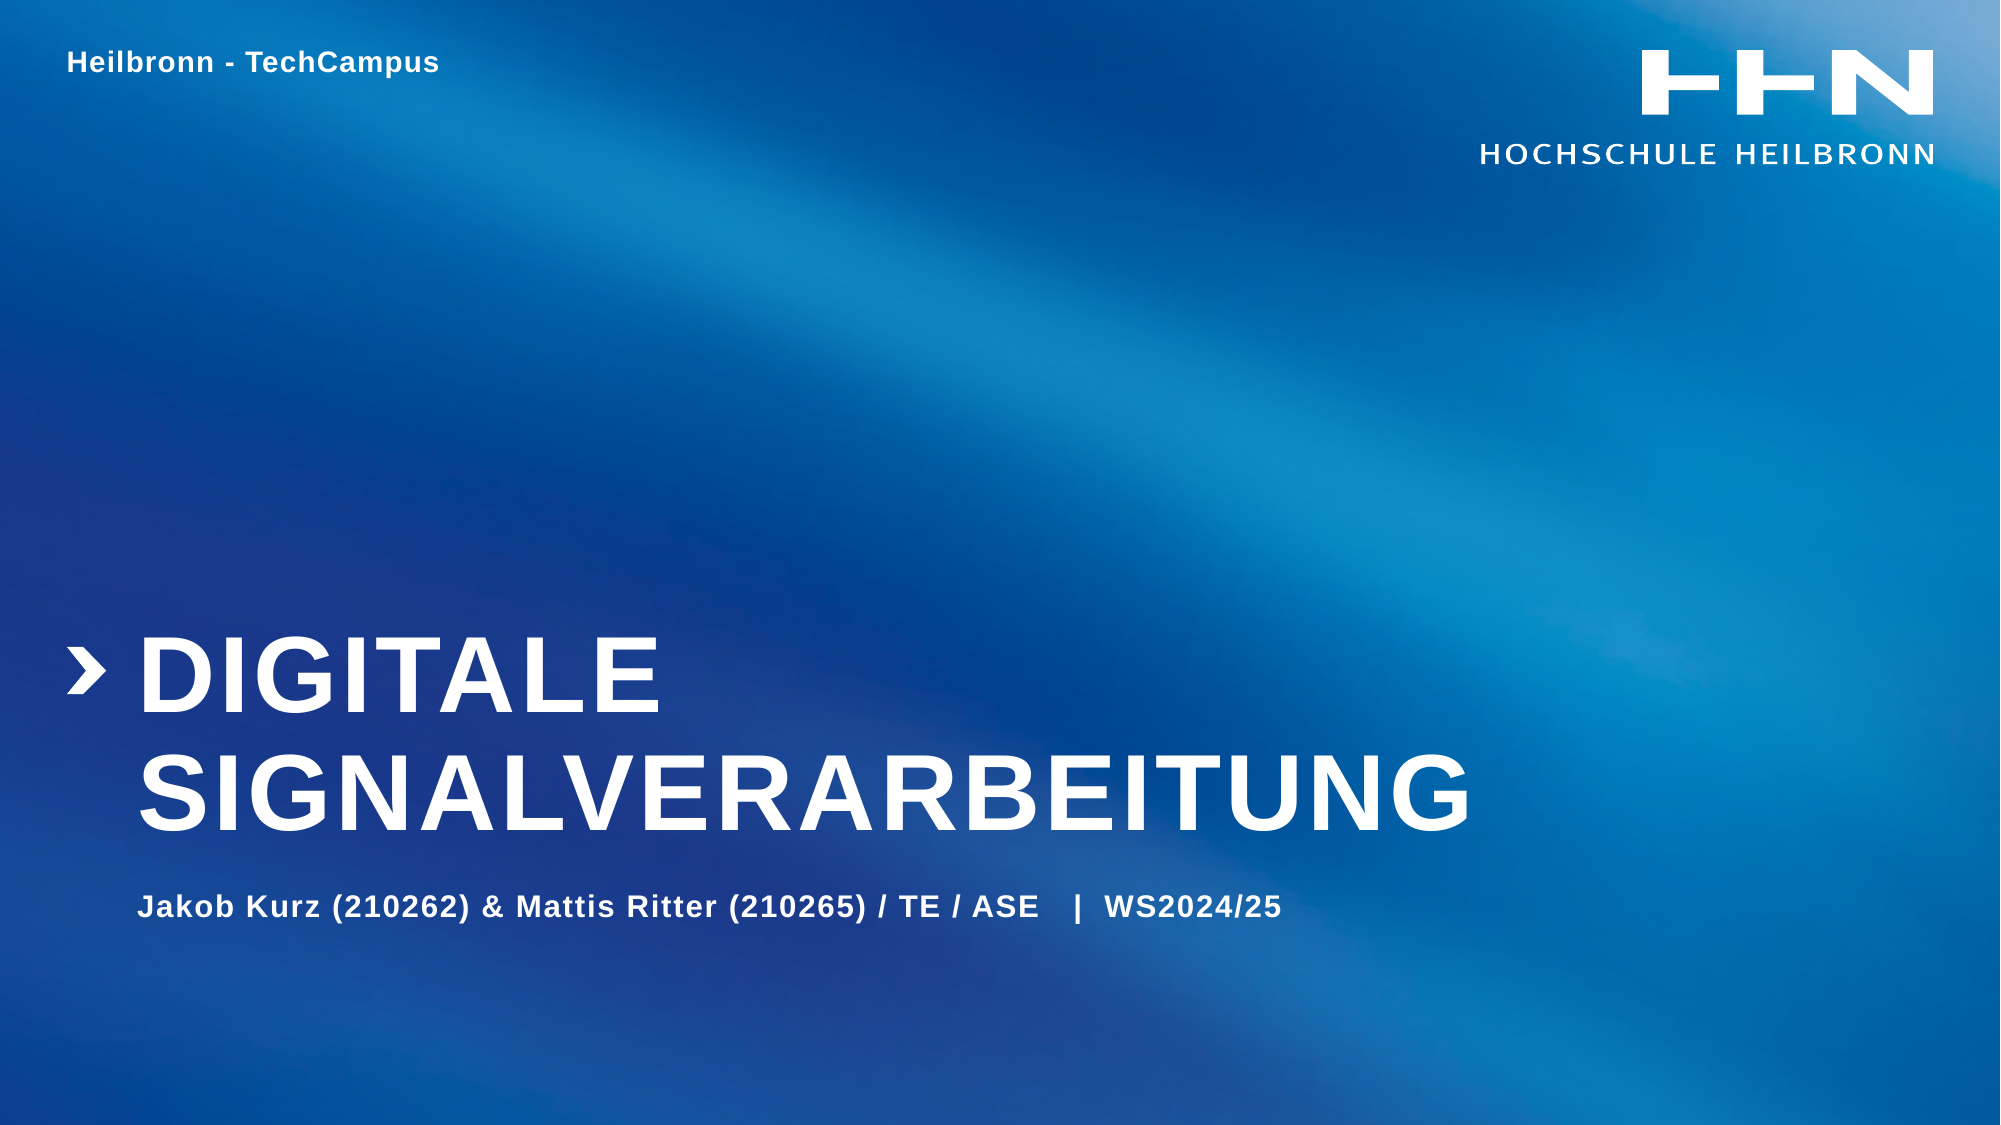

Heilbronn - TechCampus
# Digitale Signalverarbeitung
Jakob Kurz (210262) & Mattis Ritter (210265) / TE / ASE |  WS2024/25
|  1